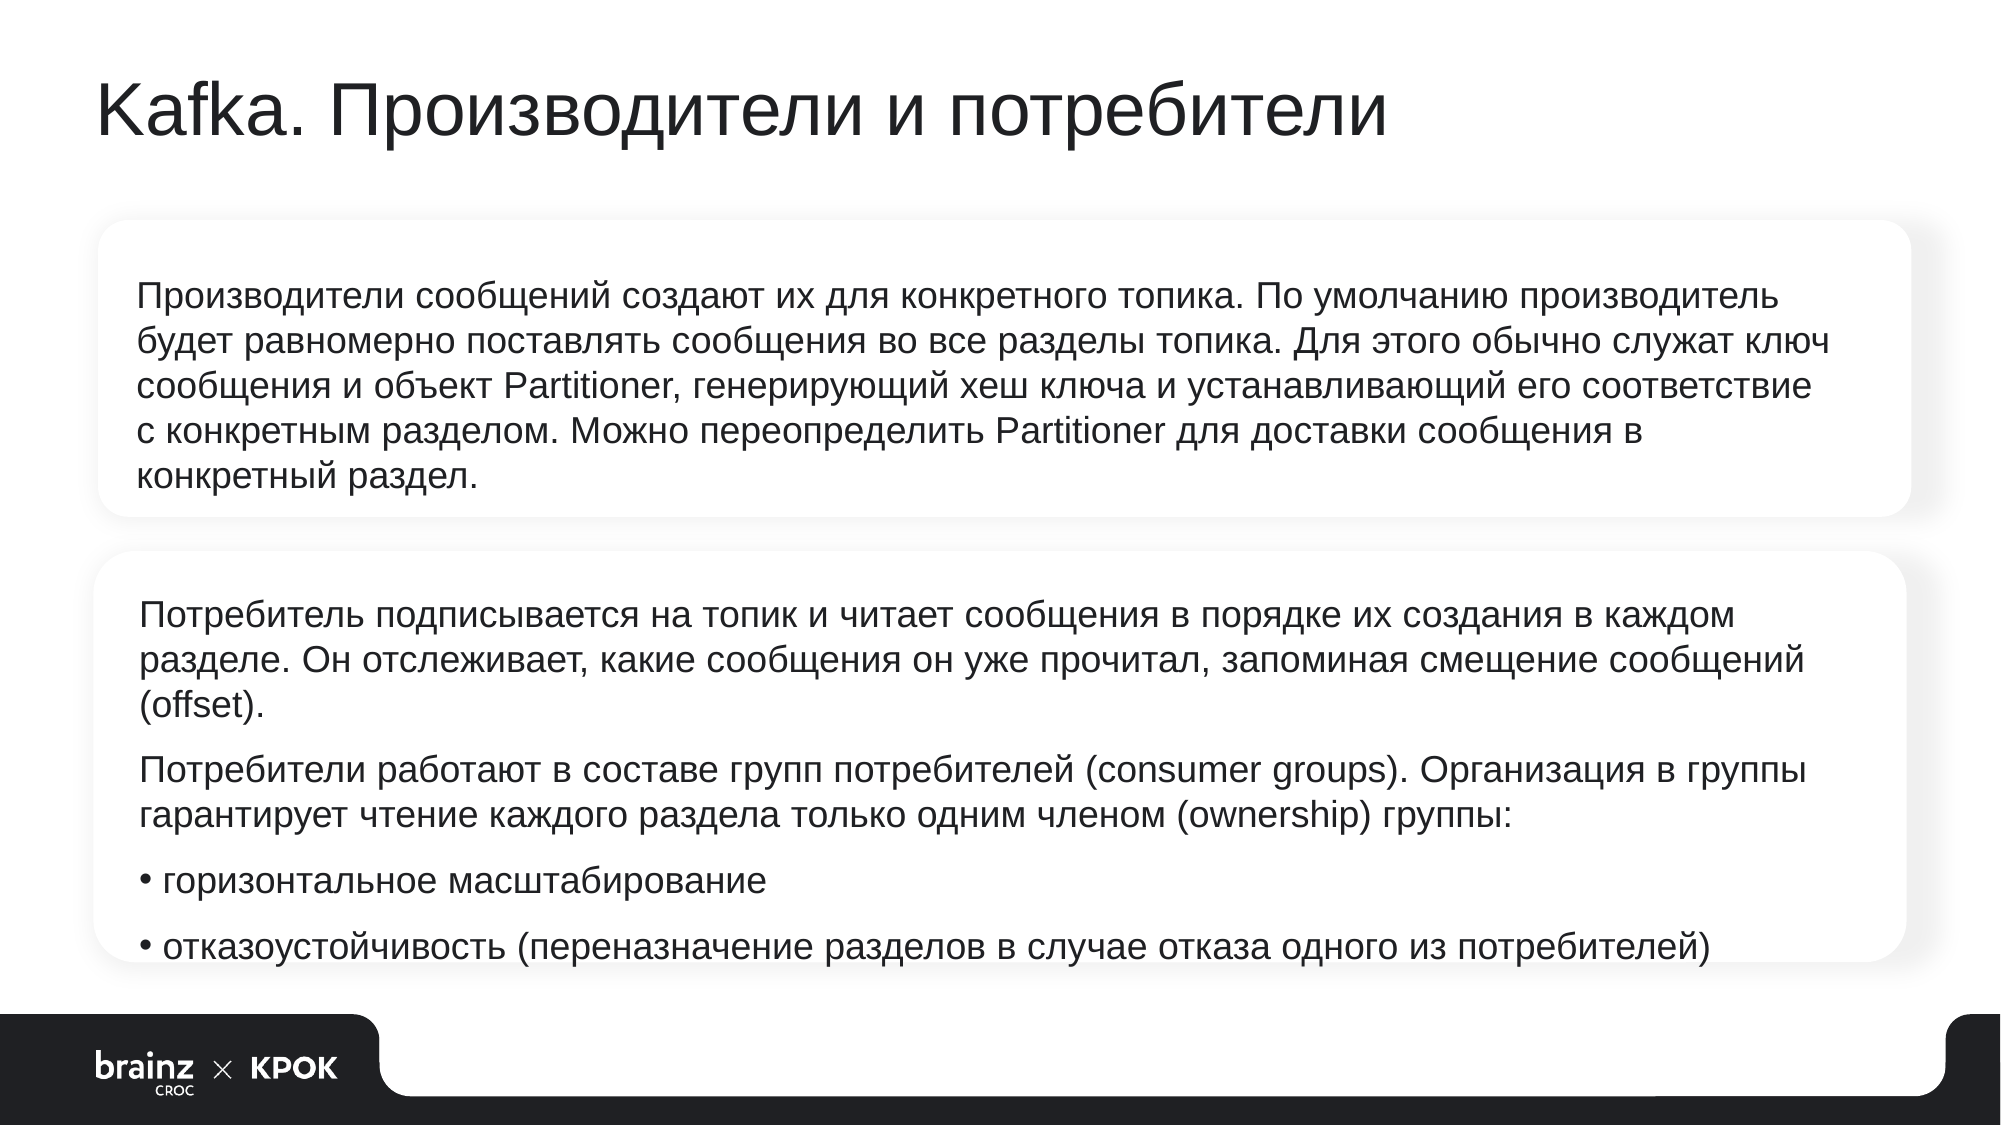

# Kafka. Производители и потребители

Производители сообщений создают их для конкретного топика. По умолчанию производитель будет равномерно поставлять сообщения во все разделы топика. Для этого обычно служат ключ сообщения и объект Partitioner, генерирующий хеш ключа и устанавливающий его соответствие с конкретным разделом. Можно переопределить Partitioner для доставки сообщения в конкретный раздел.

Потребитель подписывается на топик и читает сообщения в порядке их создания в каждом разделе. Он отслеживает, какие сообщения он уже прочитал, запоминая смещение сообщений (offset).
Потребители работают в составе групп потребителей (consumer groups). Организация в группы гарантирует чтение каждого раздела только одним членом (ownership) группы:
 горизонтальное масштабирование
 отказоустойчивость (переназначение разделов в случае отказа одного из потребителей)